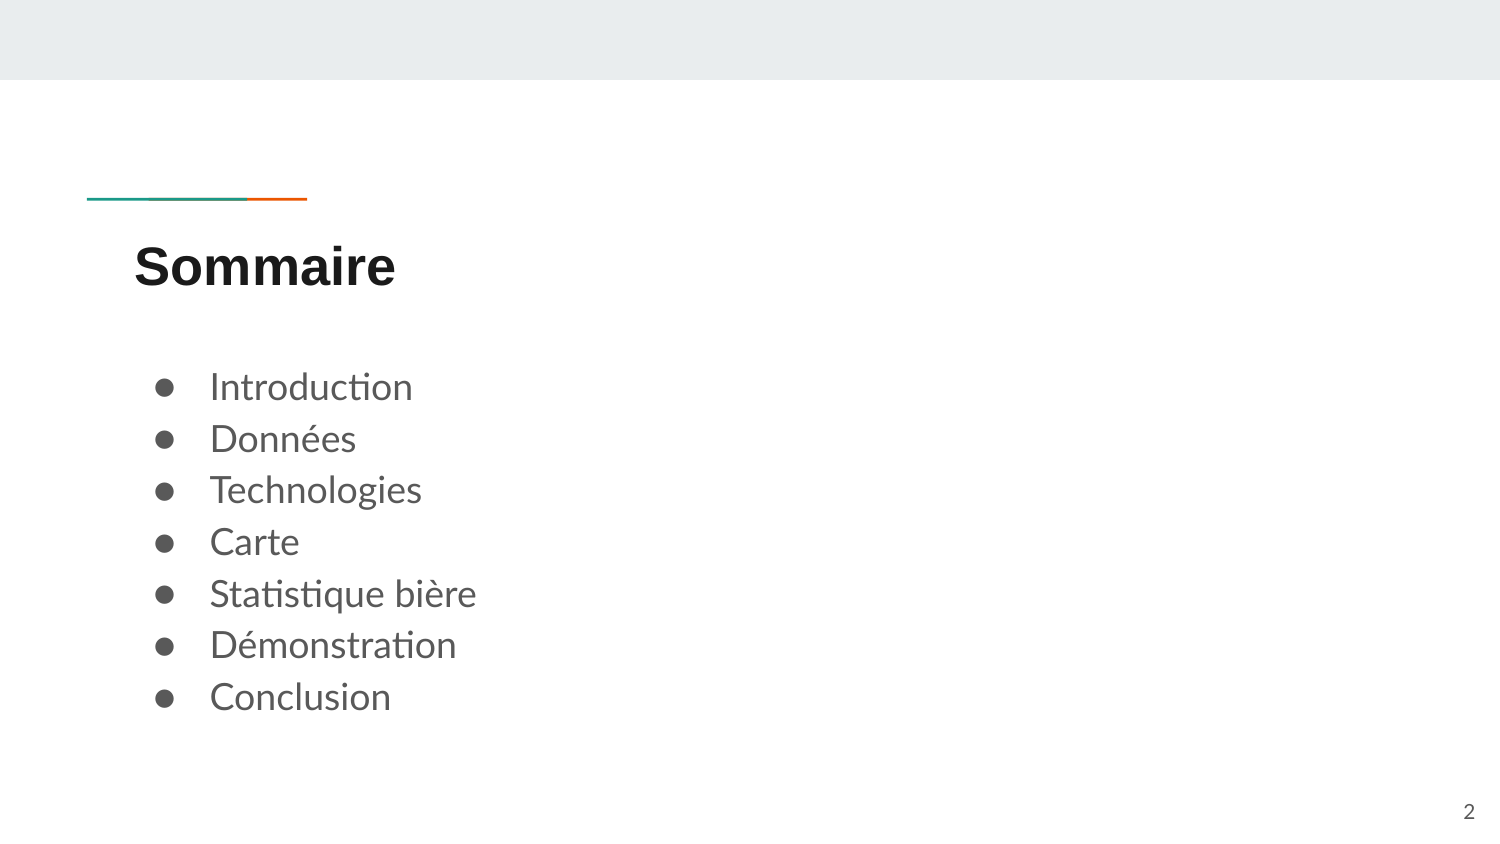

# Sommaire
Introduction
Données
Technologies
Carte
Statistique bière
Démonstration
Conclusion

2